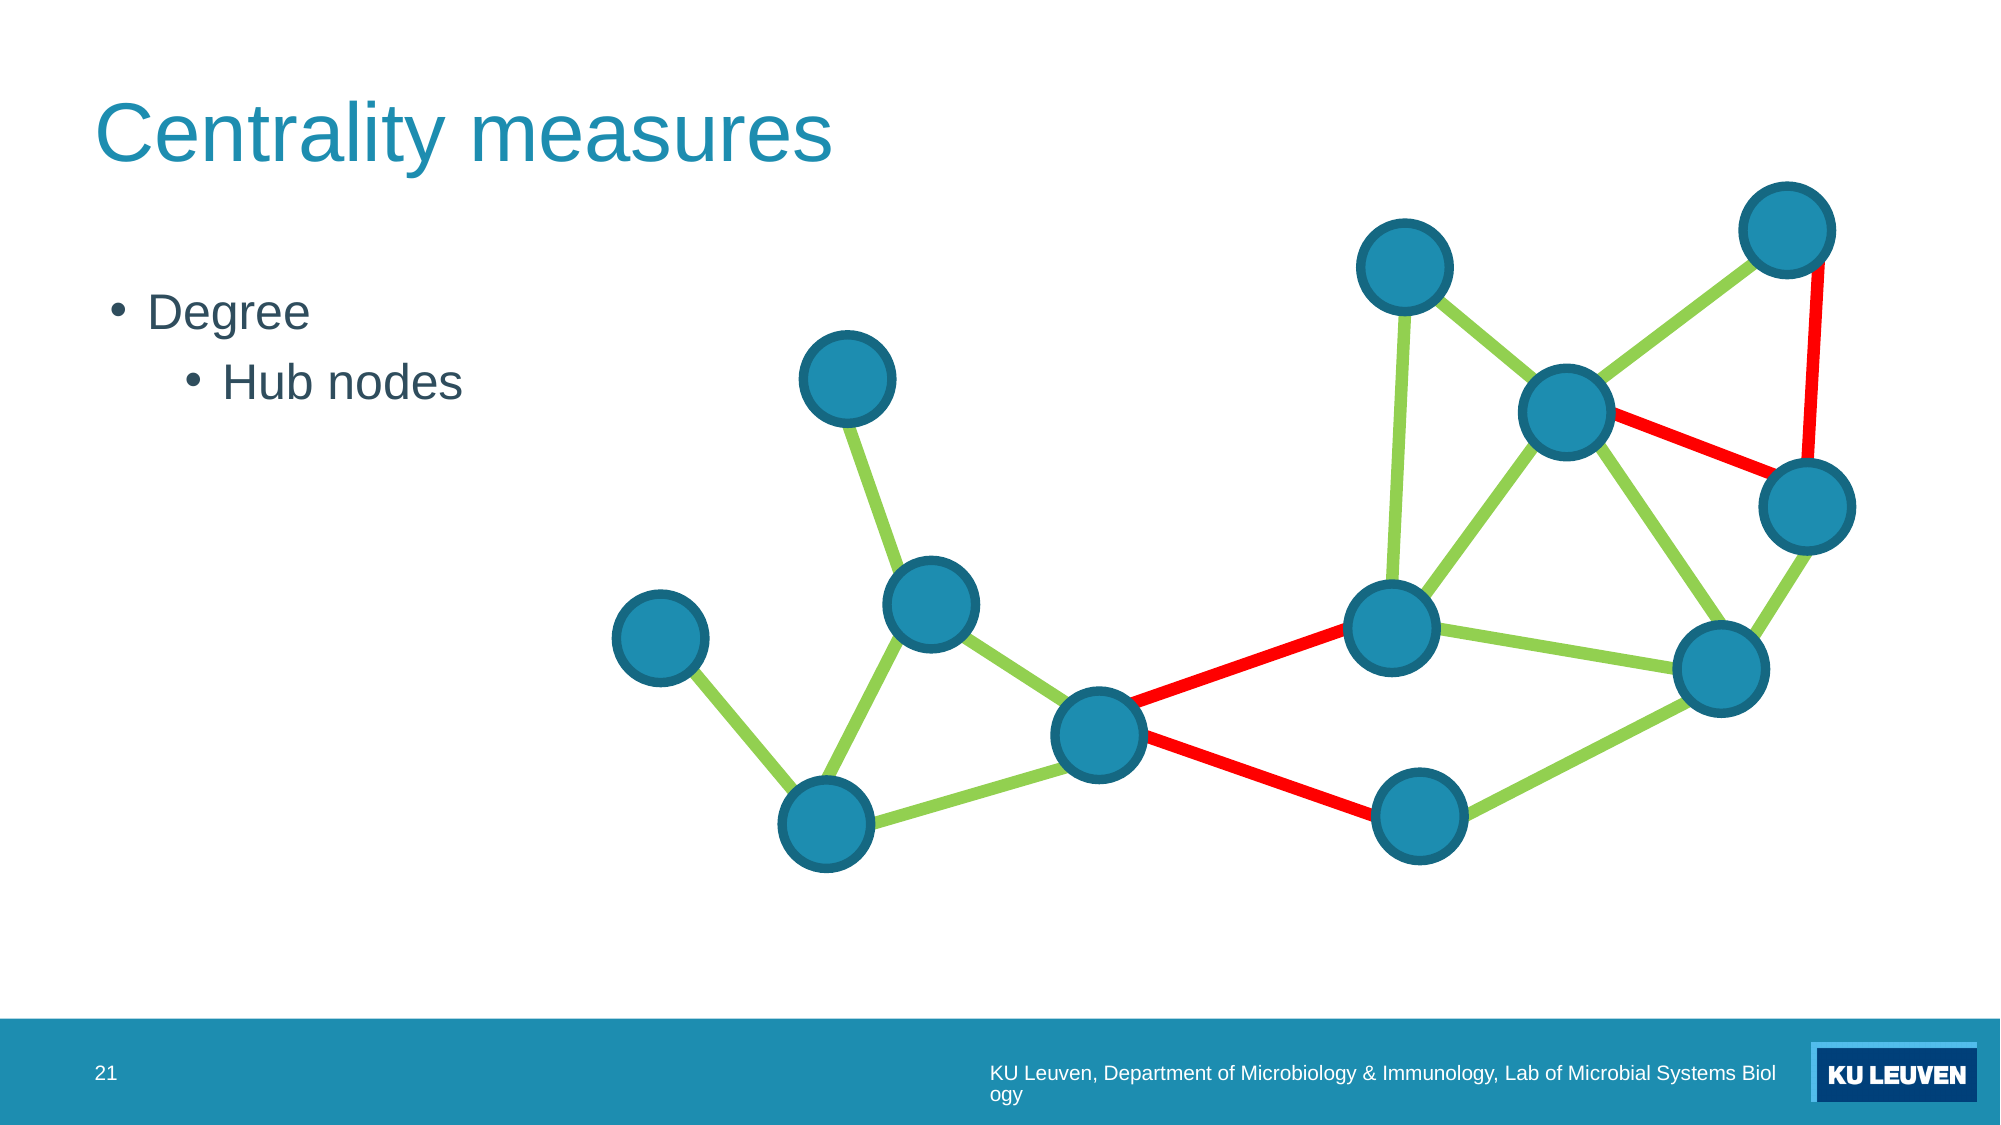

# Centrality measures

Degree
Hub nodes

21
KU Leuven, Department of Microbiology & Immunology, Lab of Microbial Systems Biology